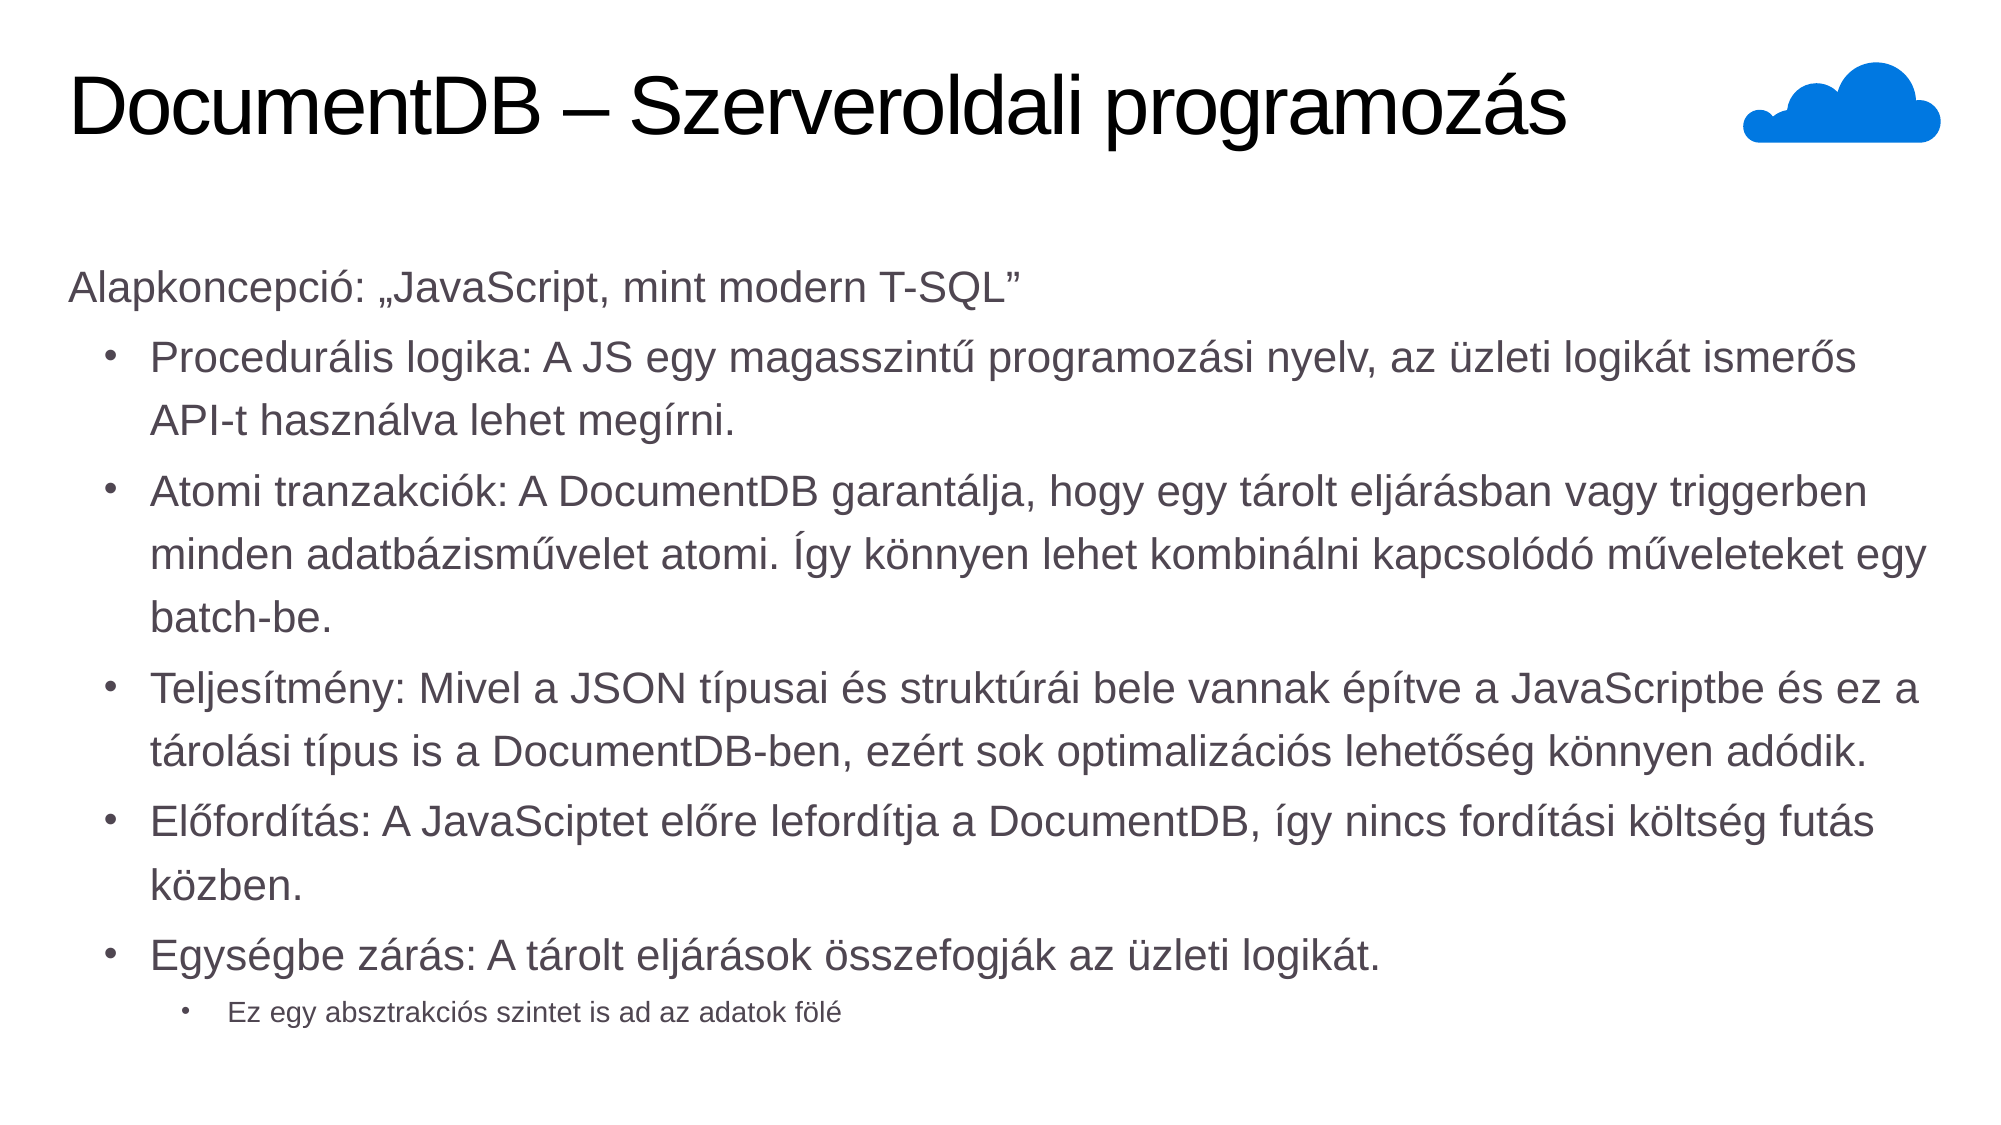

# DocumentDB – Szerveroldali programozás
Alapkoncepció: „JavaScript, mint modern T-SQL”
Procedurális logika: A JS egy magasszintű programozási nyelv, az üzleti logikát ismerős API-t használva lehet megírni.
Atomi tranzakciók: A DocumentDB garantálja, hogy egy tárolt eljárásban vagy triggerben minden adatbázisművelet atomi. Így könnyen lehet kombinálni kapcsolódó műveleteket egy batch-be.
Teljesítmény: Mivel a JSON típusai és struktúrái bele vannak építve a JavaScriptbe és ez a tárolási típus is a DocumentDB-ben, ezért sok optimalizációs lehetőség könnyen adódik.
Előfordítás: A JavaSciptet előre lefordítja a DocumentDB, így nincs fordítási költség futás közben.
Egységbe zárás: A tárolt eljárások összefogják az üzleti logikát.
Ez egy absztrakciós szintet is ad az adatok fölé